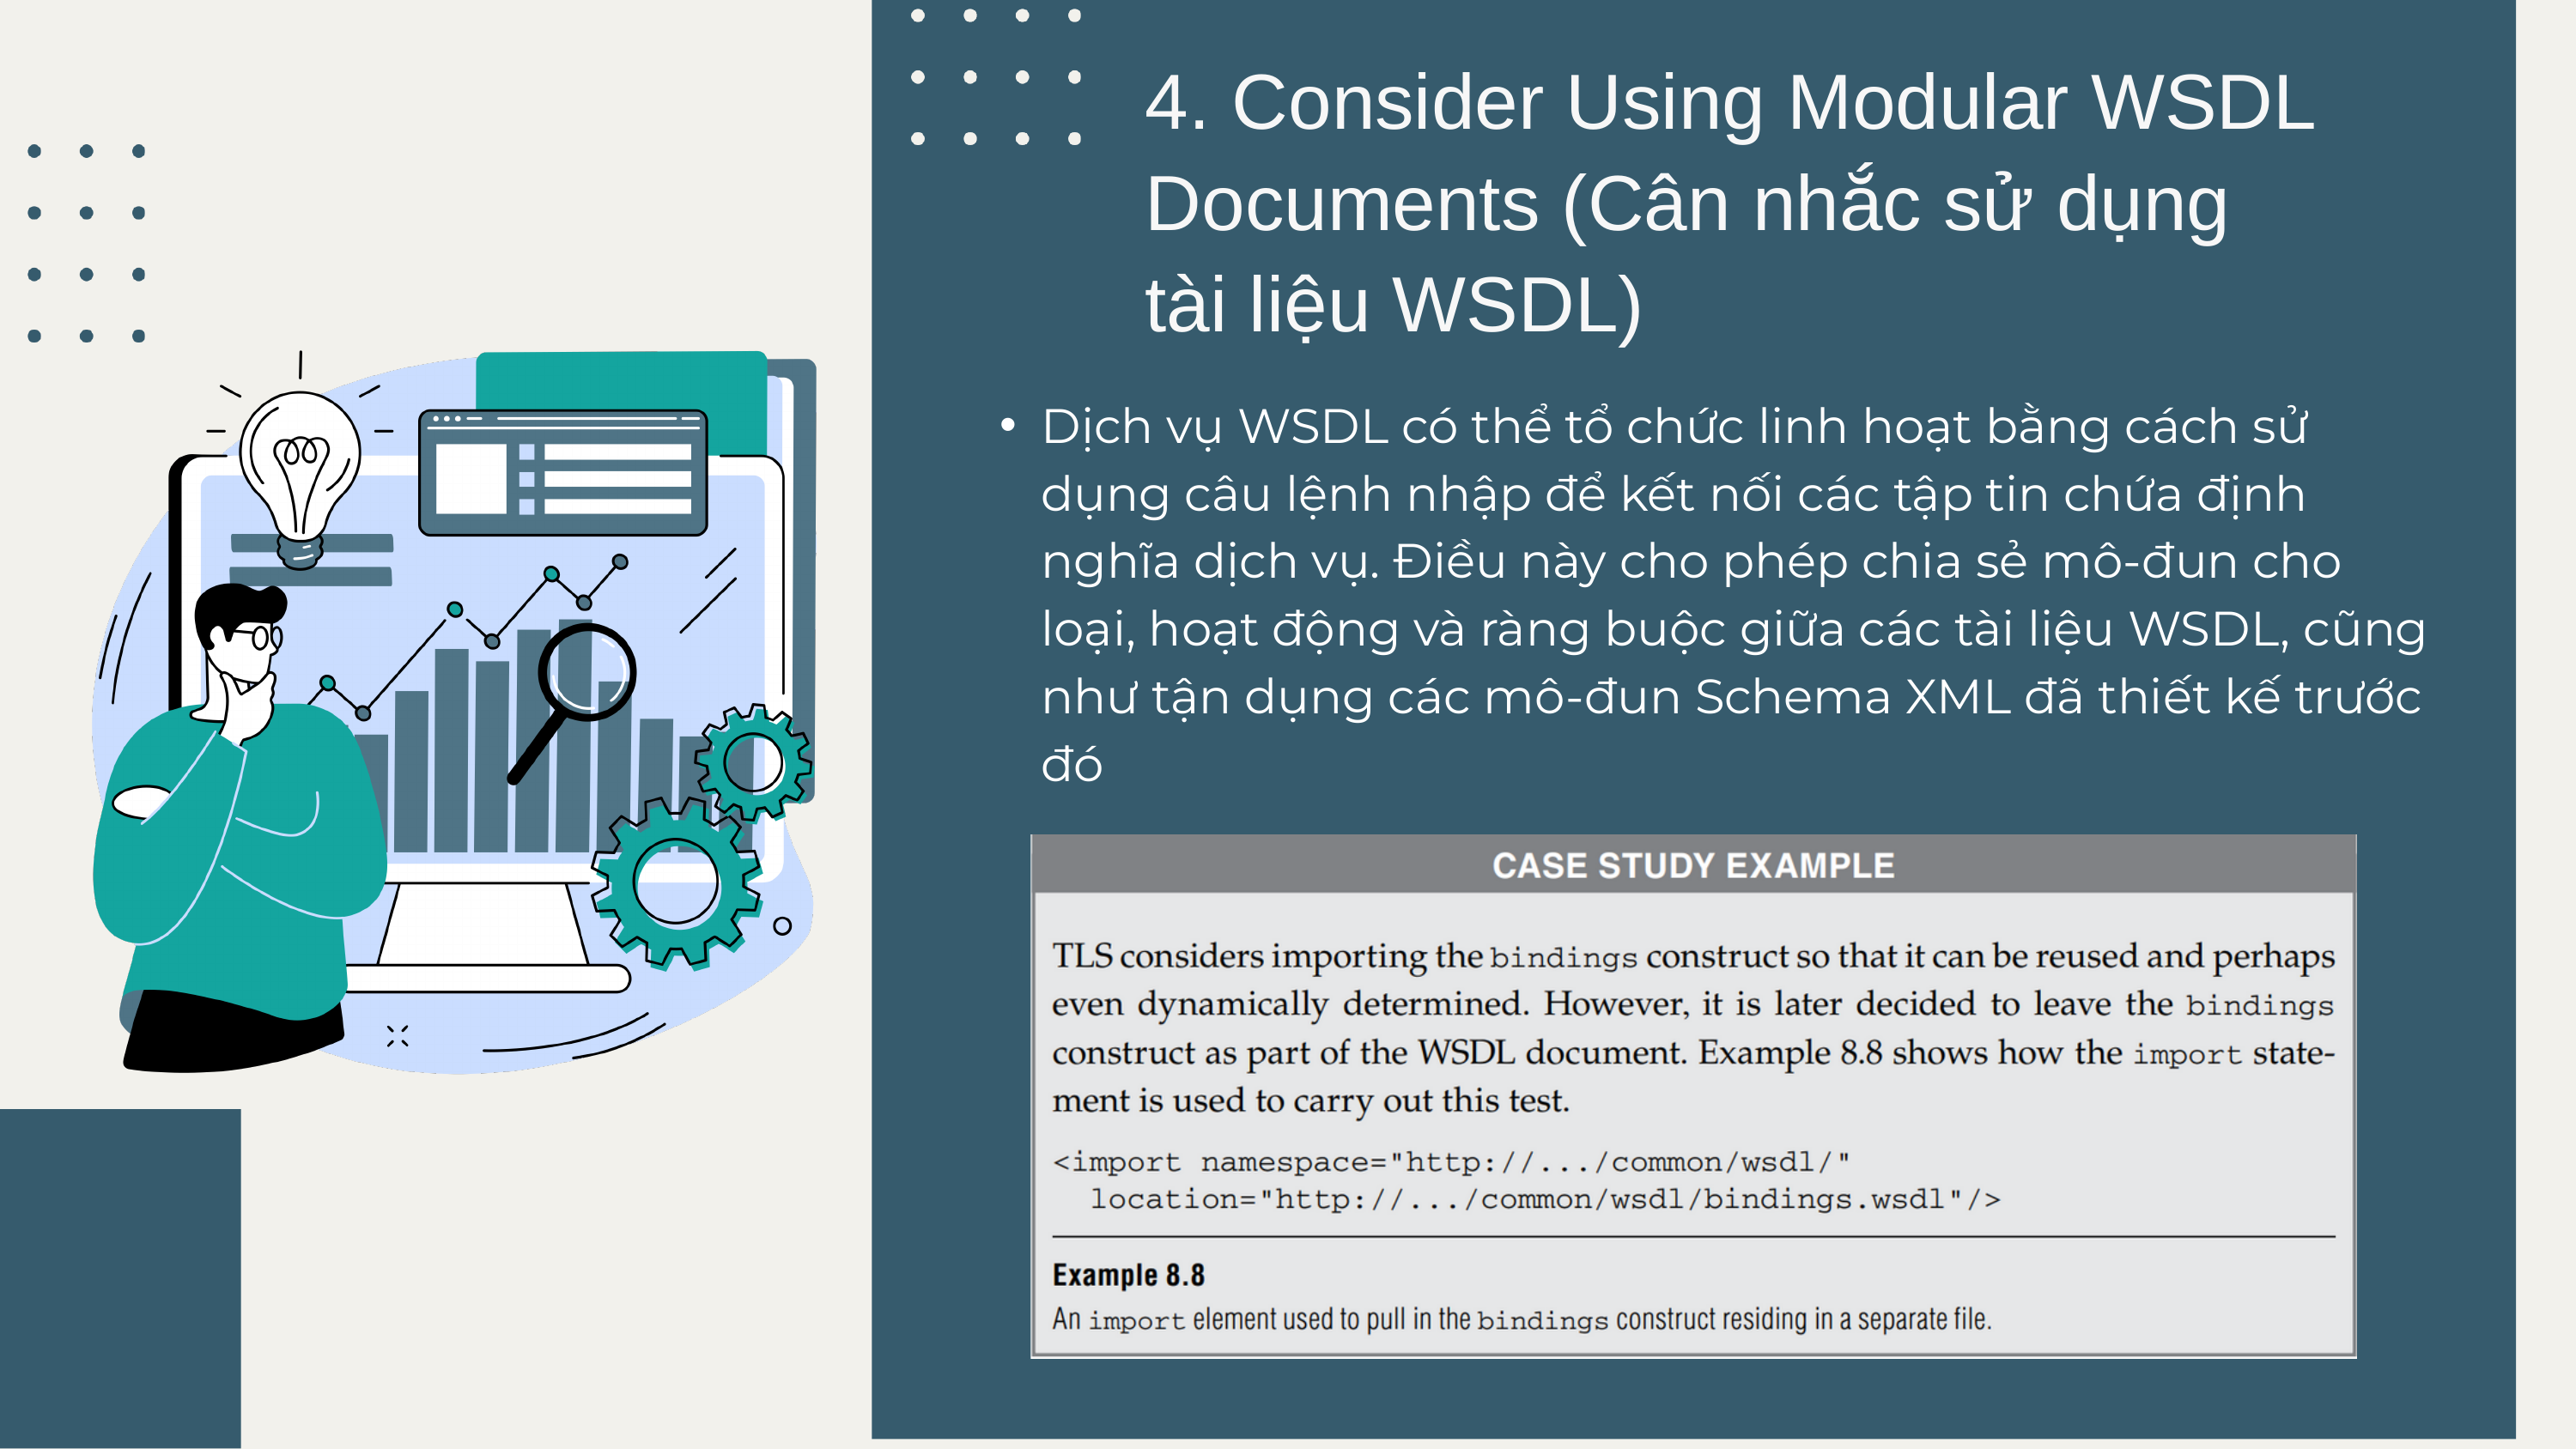

4. Consider Using Modular WSDL Documents (Cân nhắc sử dụng tài liệu WSDL)

Dịch vụ WSDL có thể tổ chức linh hoạt bằng cách sử dụng câu lệnh nhập để kết nối các tập tin chứa định nghĩa dịch vụ. Điều này cho phép chia sẻ mô-đun cho loại, hoạt động và ràng buộc giữa các tài liệu WSDL, cũng như tận dụng các mô-đun Schema XML đã thiết kế trước đó